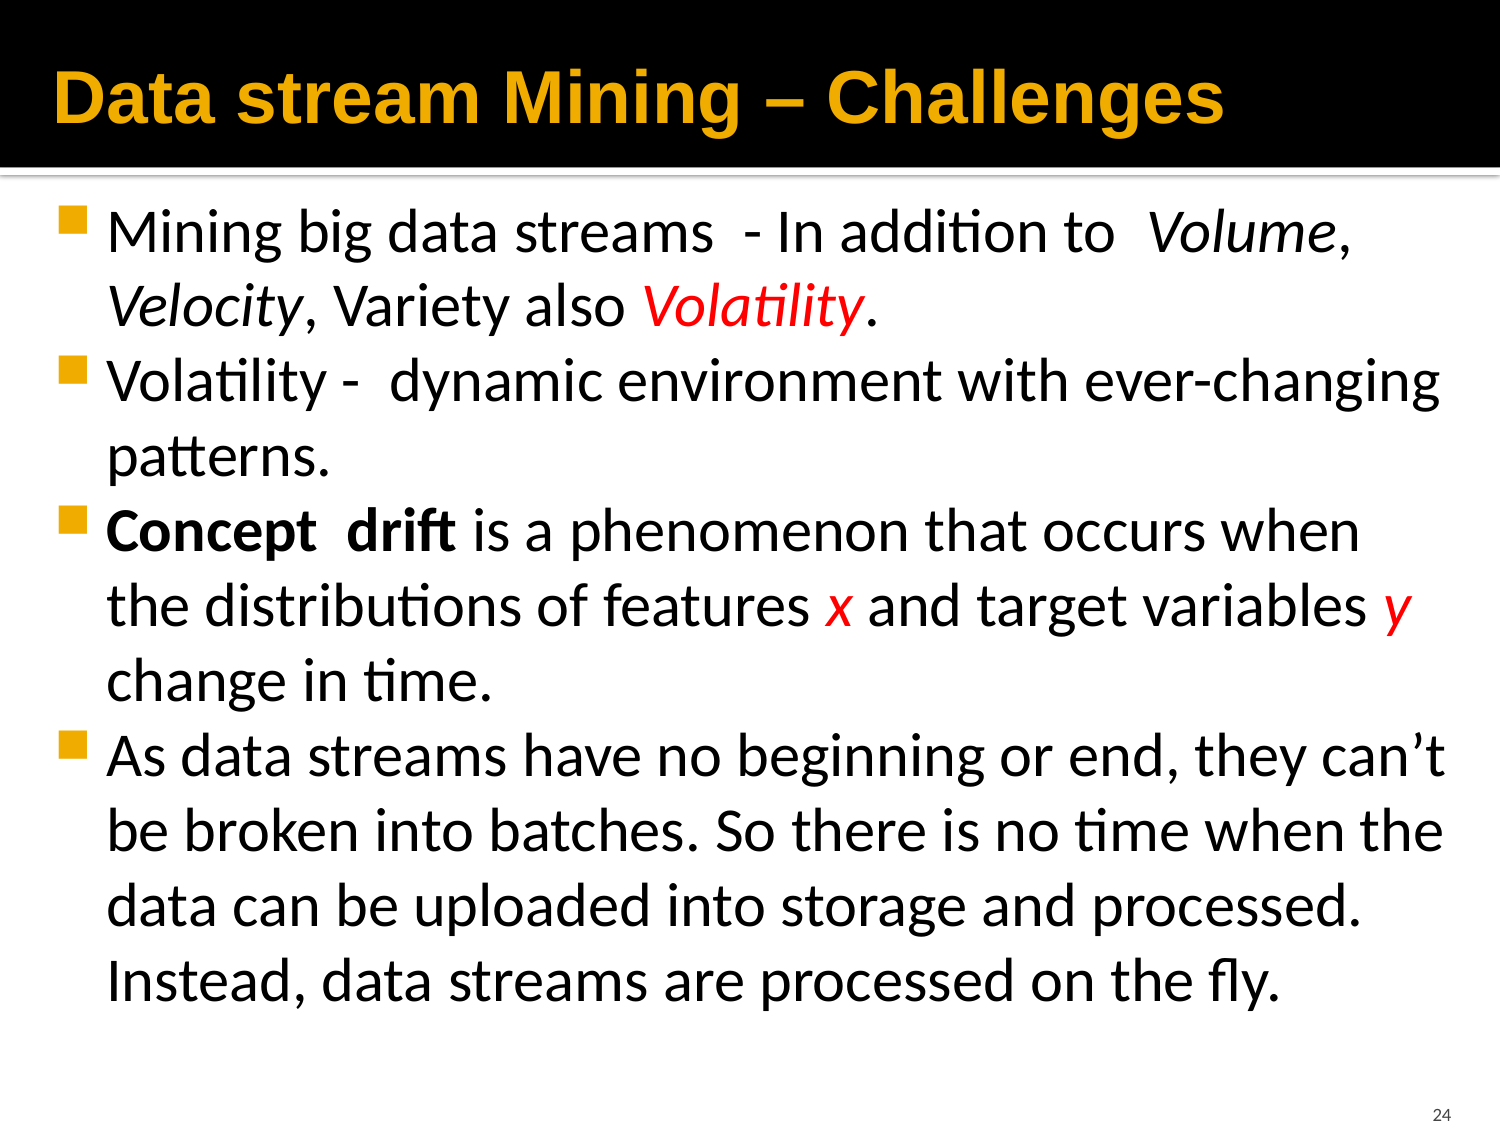

# Data stream Mining – Challenges
Mining big data streams  - In addition to  Volume, Velocity, Variety also Volatility.
Volatility -  dynamic environment with ever-changing patterns.
Concept  drift is a phenomenon that occurs when the distributions of features x and target variables y change in time.
As data streams have no beginning or end, they can’t be broken into batches. So there is no time when the data can be uploaded into storage and processed. Instead, data streams are processed on the fly.

24